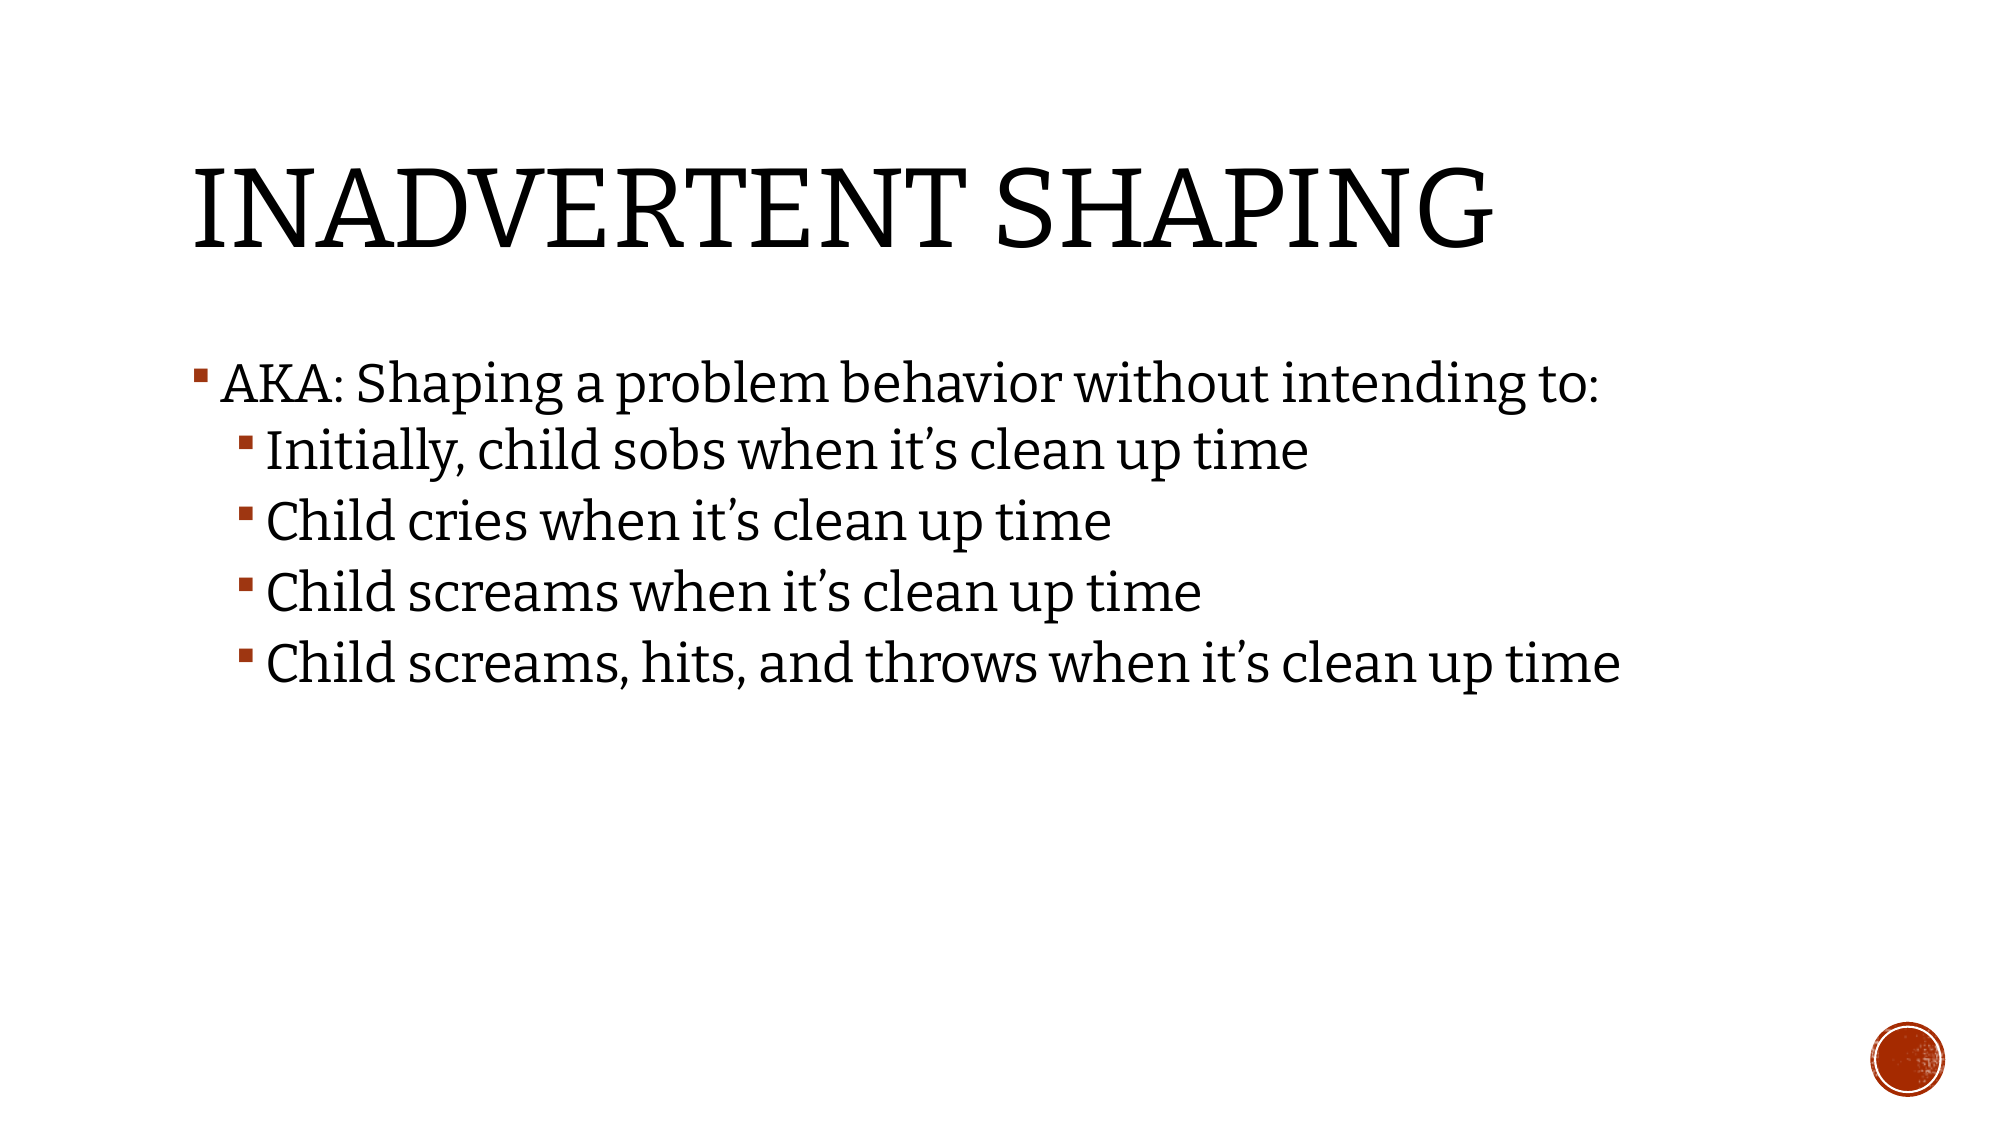

# Inadvertent Shaping
AKA: Shaping a problem behavior without intending to:
Initially, child sobs when it’s clean up time
Child cries when it’s clean up time
Child screams when it’s clean up time
Child screams, hits, and throws when it’s clean up time